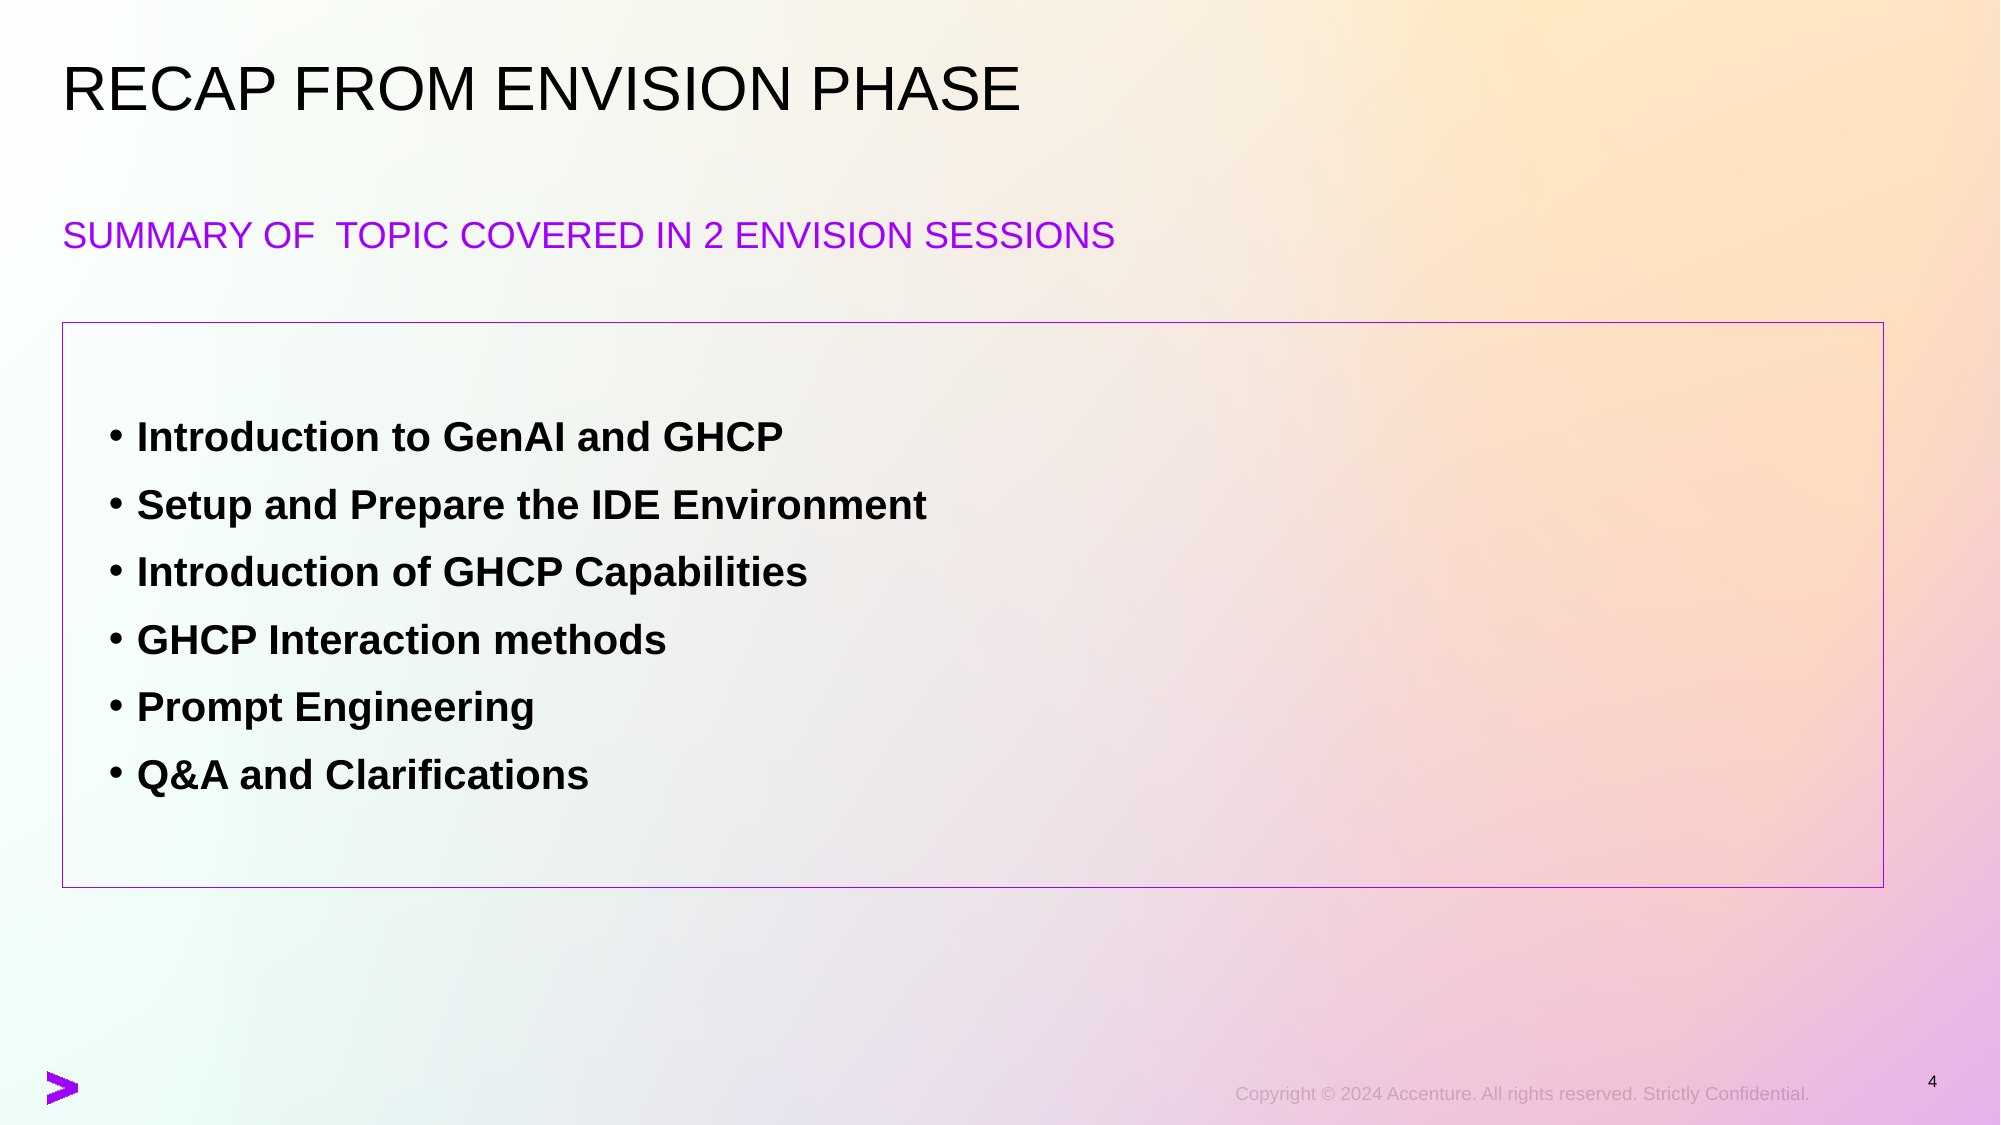

Recap from envision phase
Summary of  topic covered in 2 envision sessions

Introduction to GenAI and GHCP
Setup and Prepare the IDE Environment
Introduction of GHCP Capabilities
GHCP Interaction methods
Prompt Engineering
Q&A and Clarifications

4